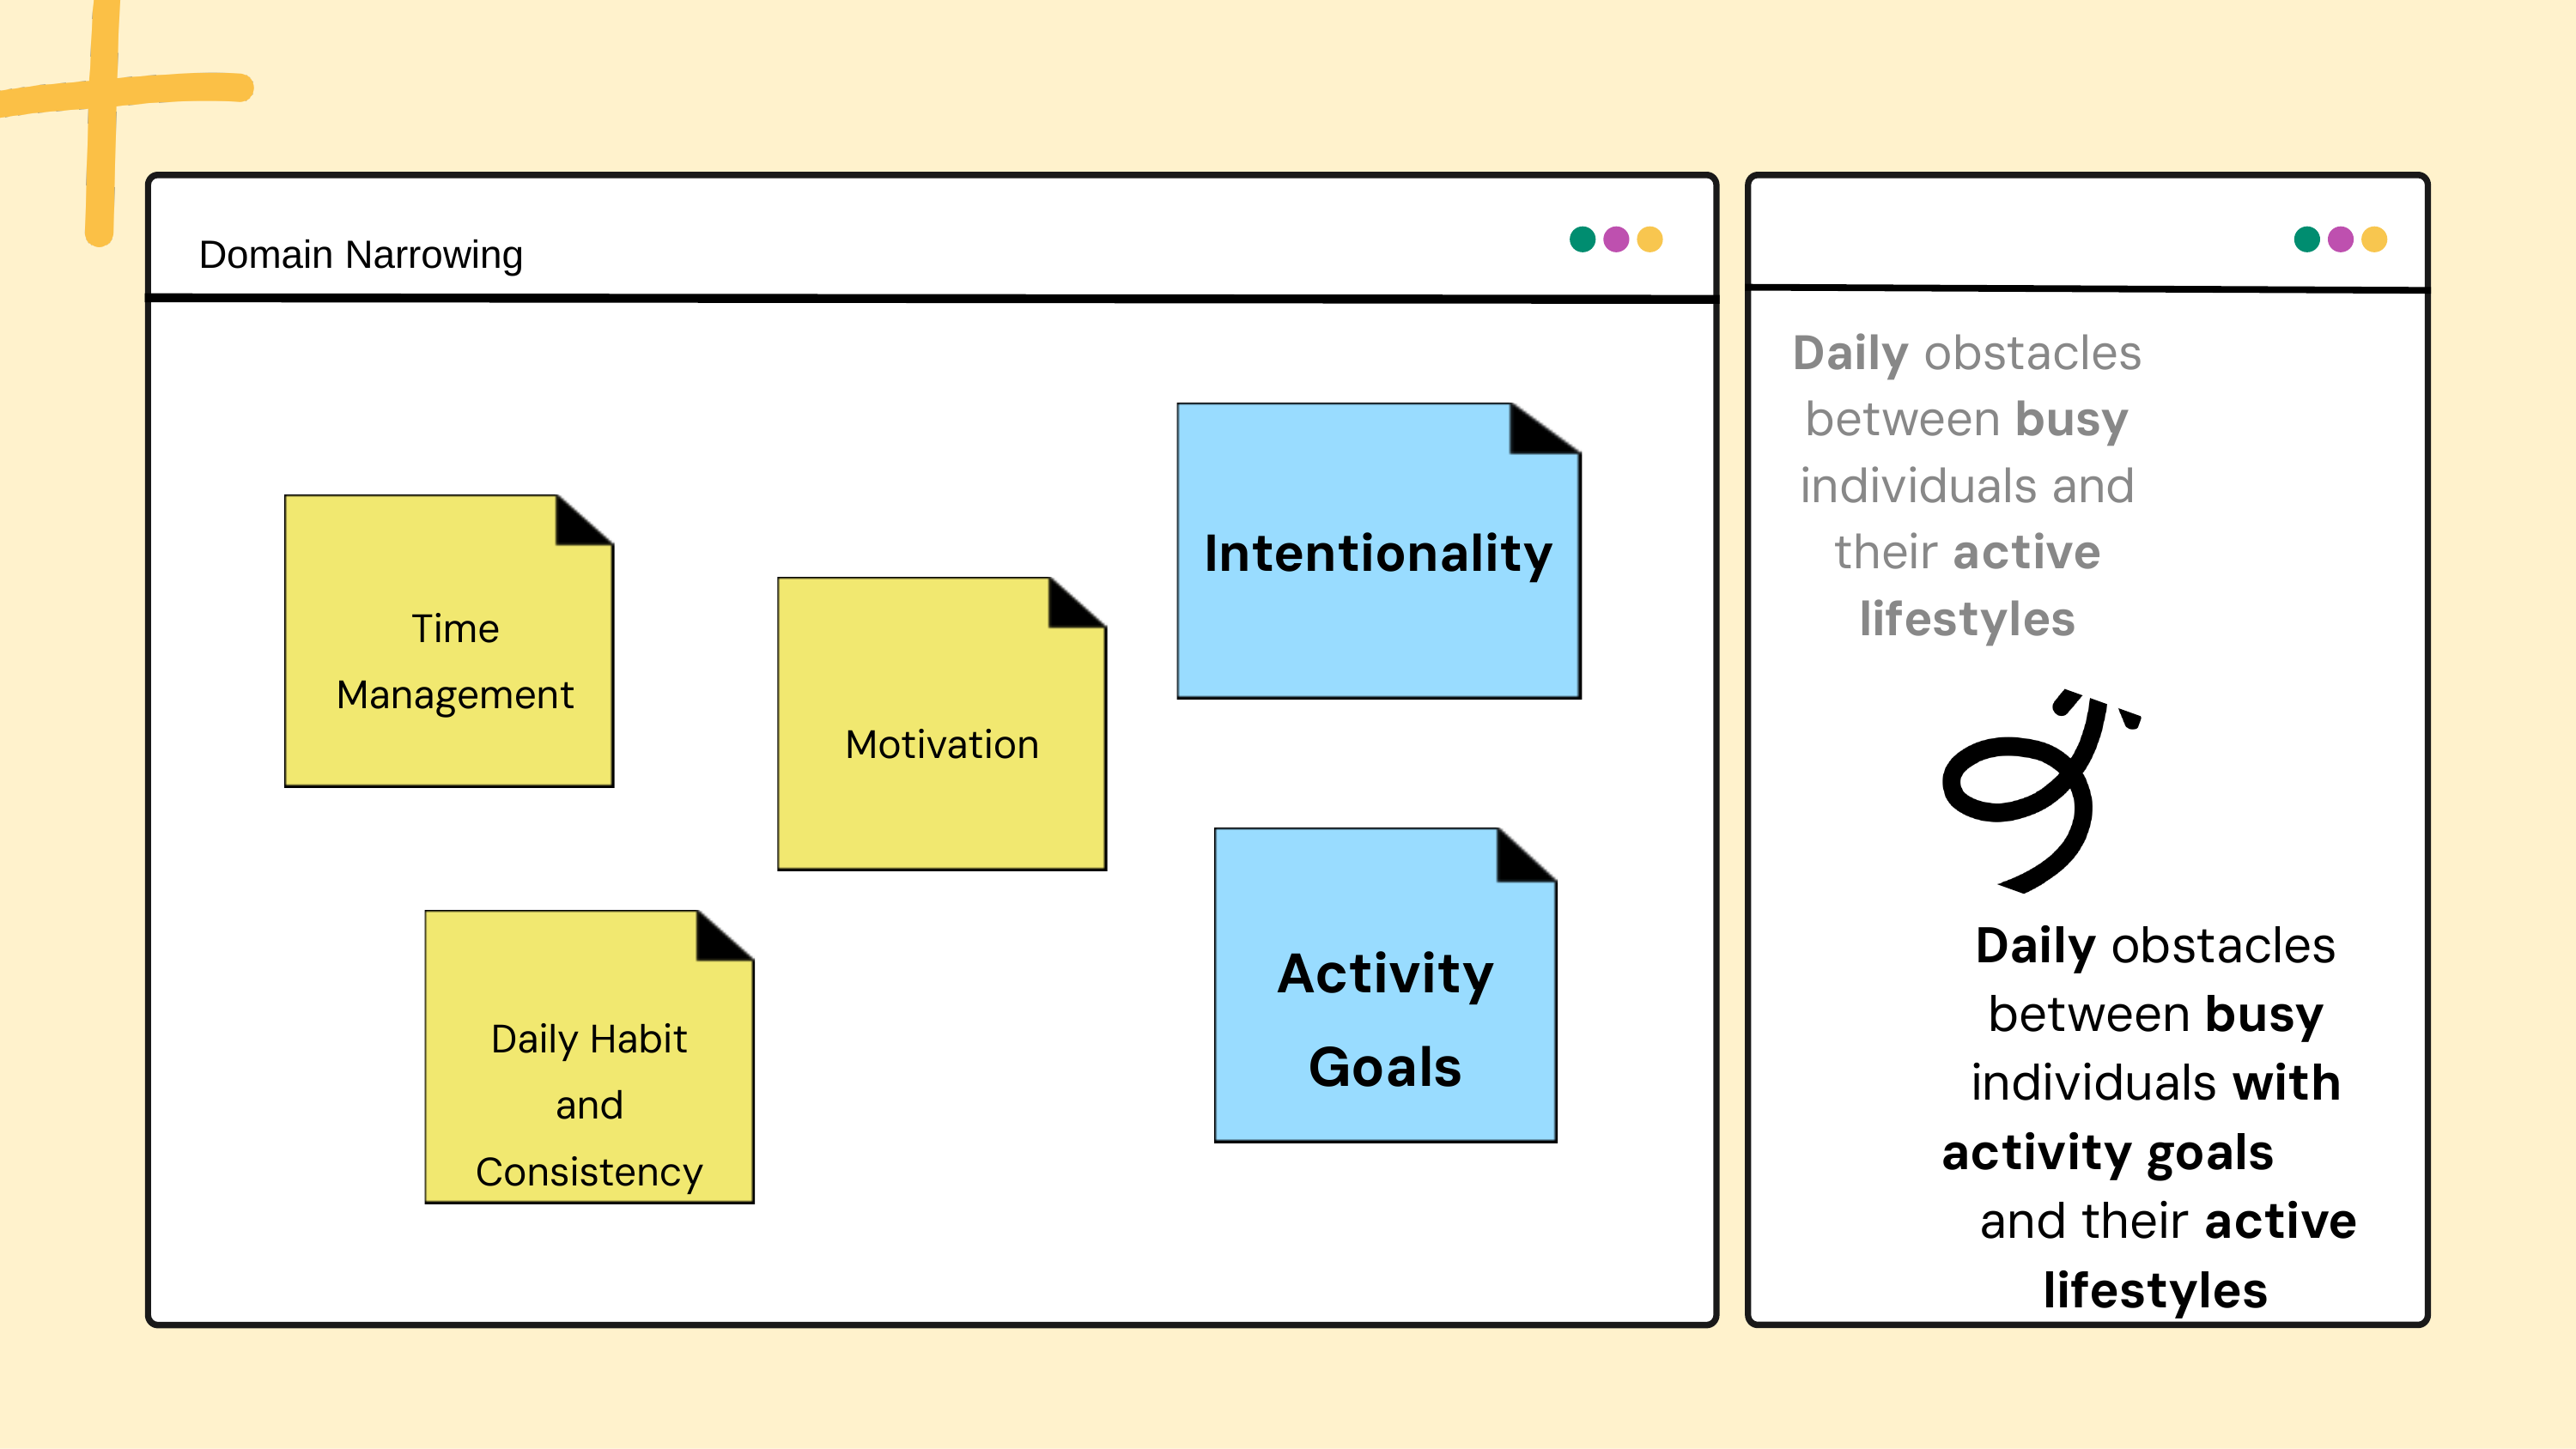

Domain Narrowing

Daily obstacles between busy individuals and their active lifestyles

¡Idea genial!
Intentionality

Time Management

Motivation

Daily obstacles between busy individuals with activity goals           and their active lifestyles

Activity Goals

Daily Habit and Consistency